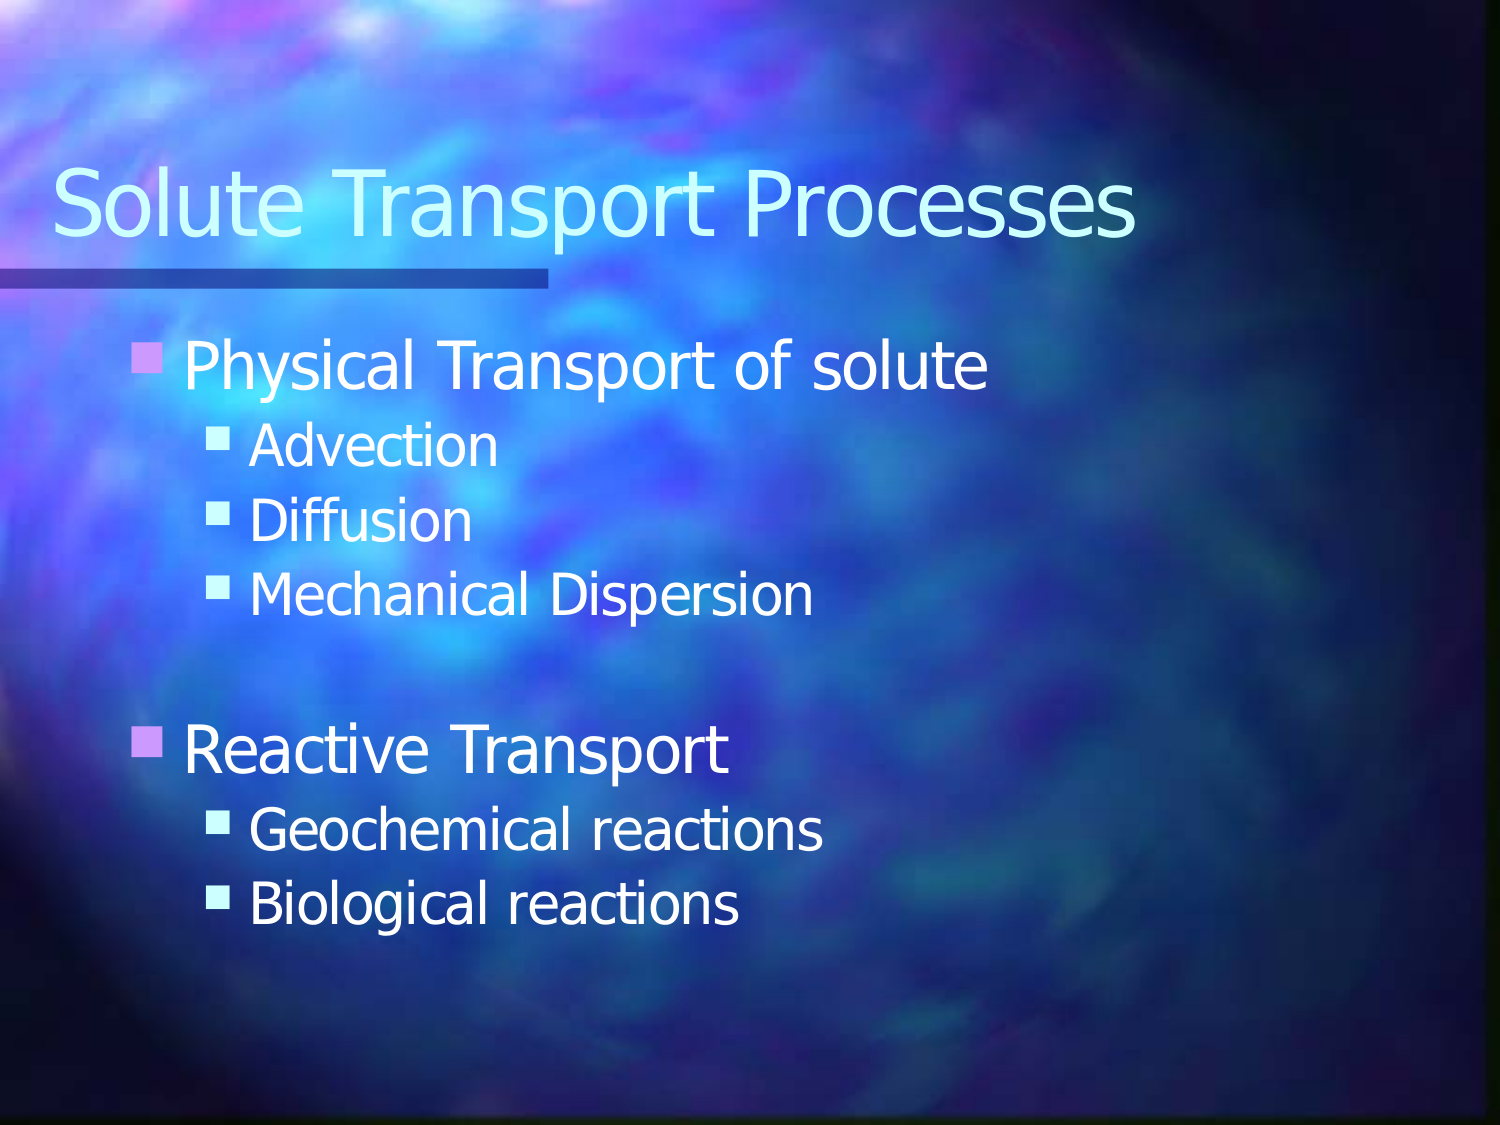

# Solute Transport Processes
Physical Transport of solute
Advection
Diffusion
Mechanical Dispersion

Reactive Transport
Geochemical reactions
Biological reactions